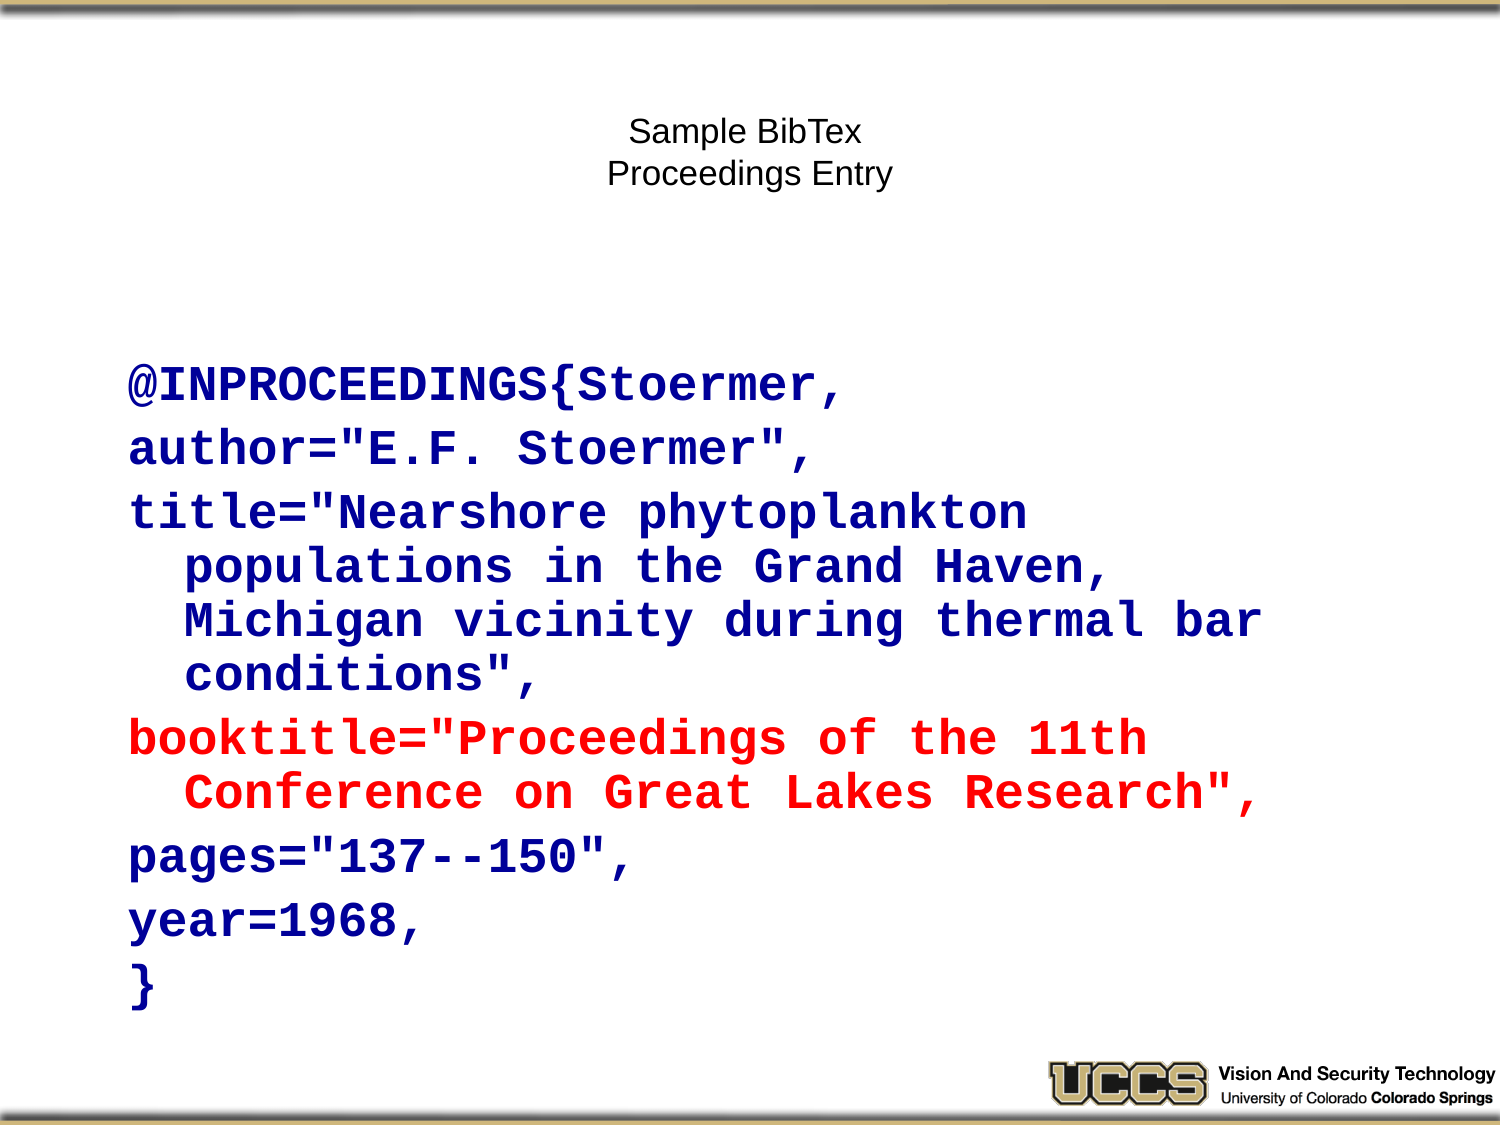

# Sample BibTex Proceedings Entry
@INPROCEEDINGS{Stoermer,
author="E.F. Stoermer",
title="Nearshore phytoplankton populations in the Grand Haven, Michigan vicinity during thermal bar conditions",
booktitle="Proceedings of the 11th Conference on Great Lakes Research",
pages="137--150",
year=1968,
}